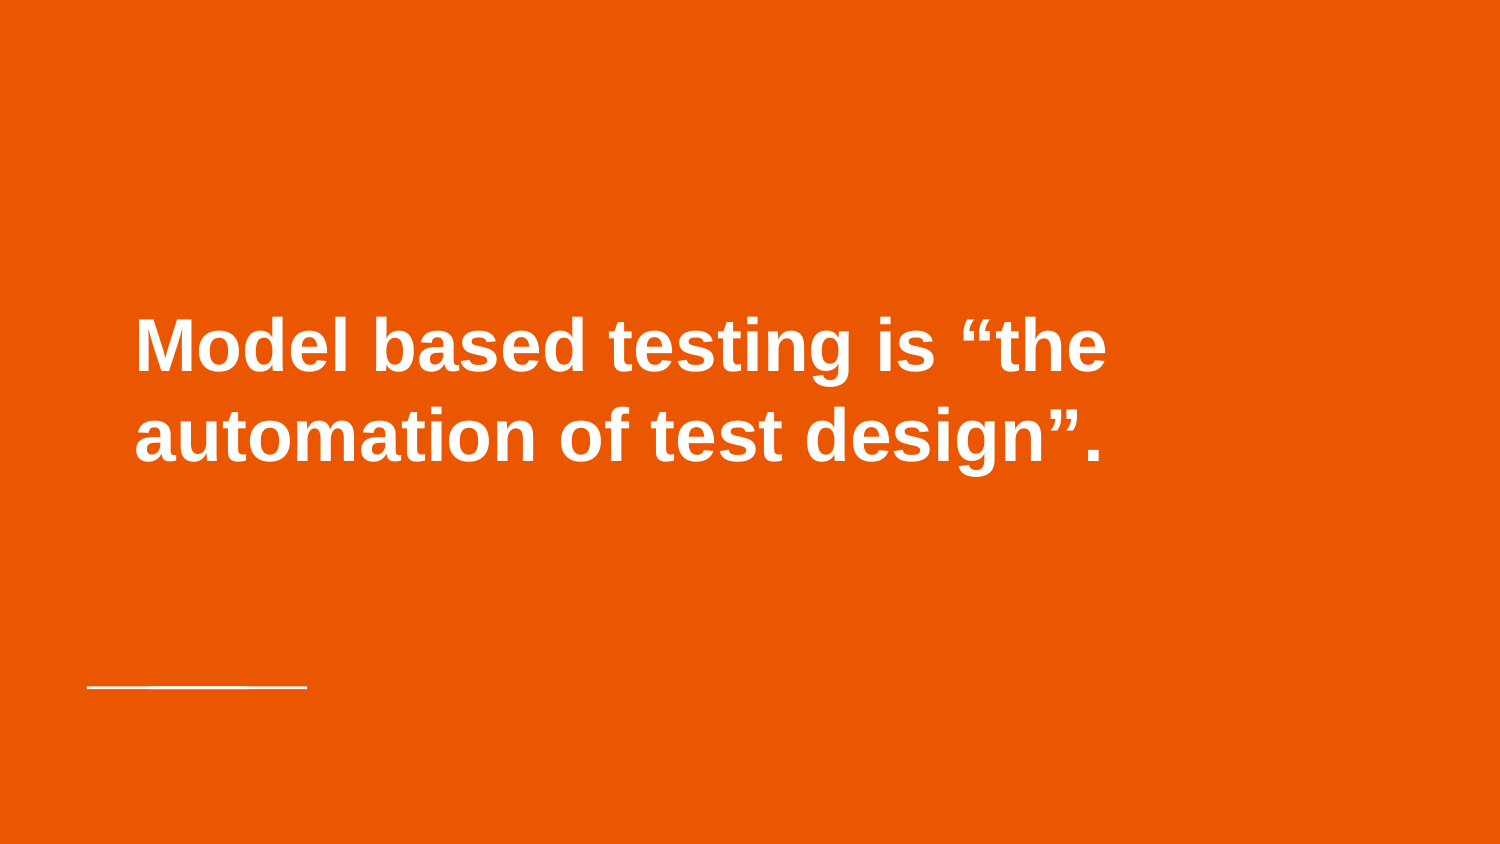

# Model based testing is “the automation of test design”.